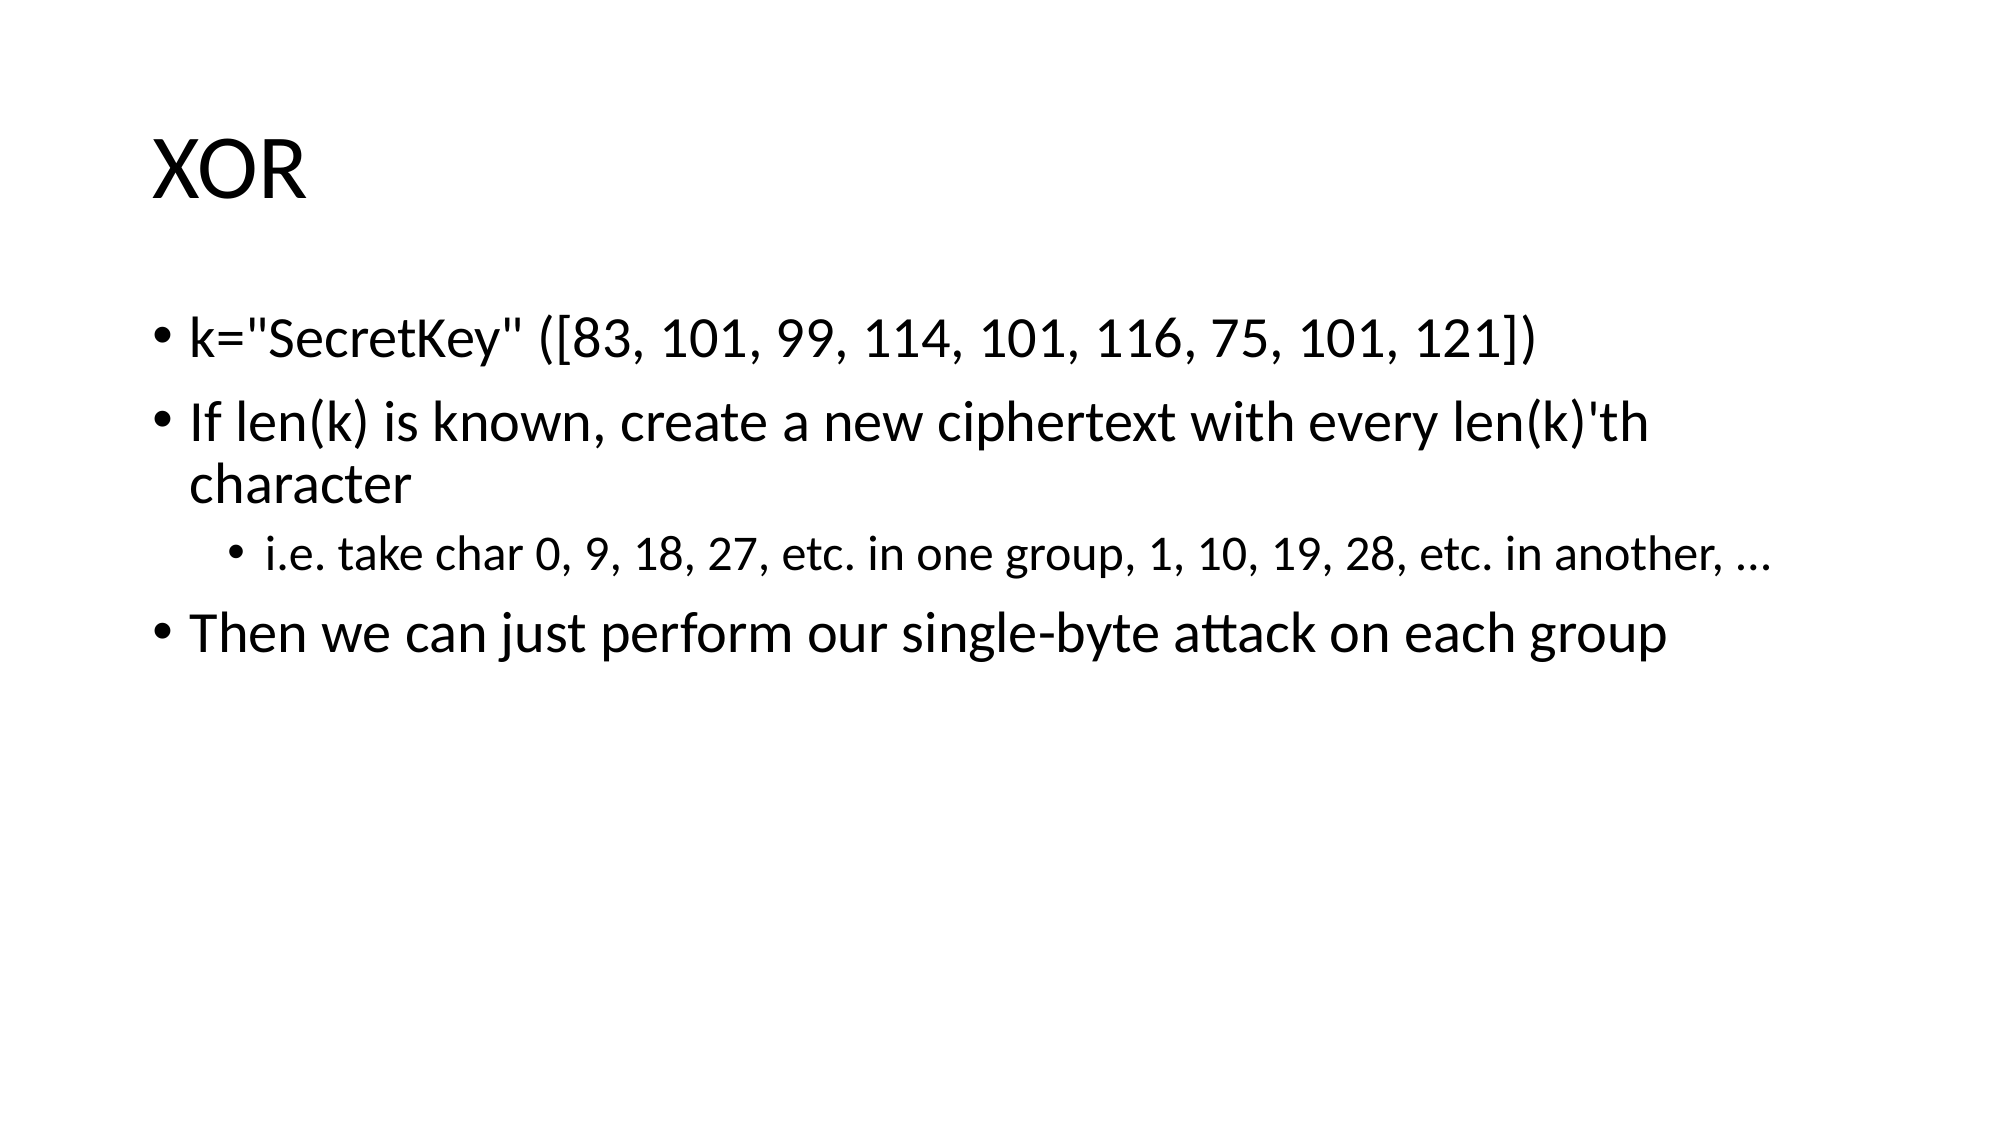

# XOR
k="SecretKey" ([83, 101, 99, 114, 101, 116, 75, 101, 121])
If len(k) is known, create a new ciphertext with every len(k)'th character
i.e. take char 0, 9, 18, 27, etc. in one group, 1, 10, 19, 28, etc. in another, …
Then we can just perform our single-byte attack on each group